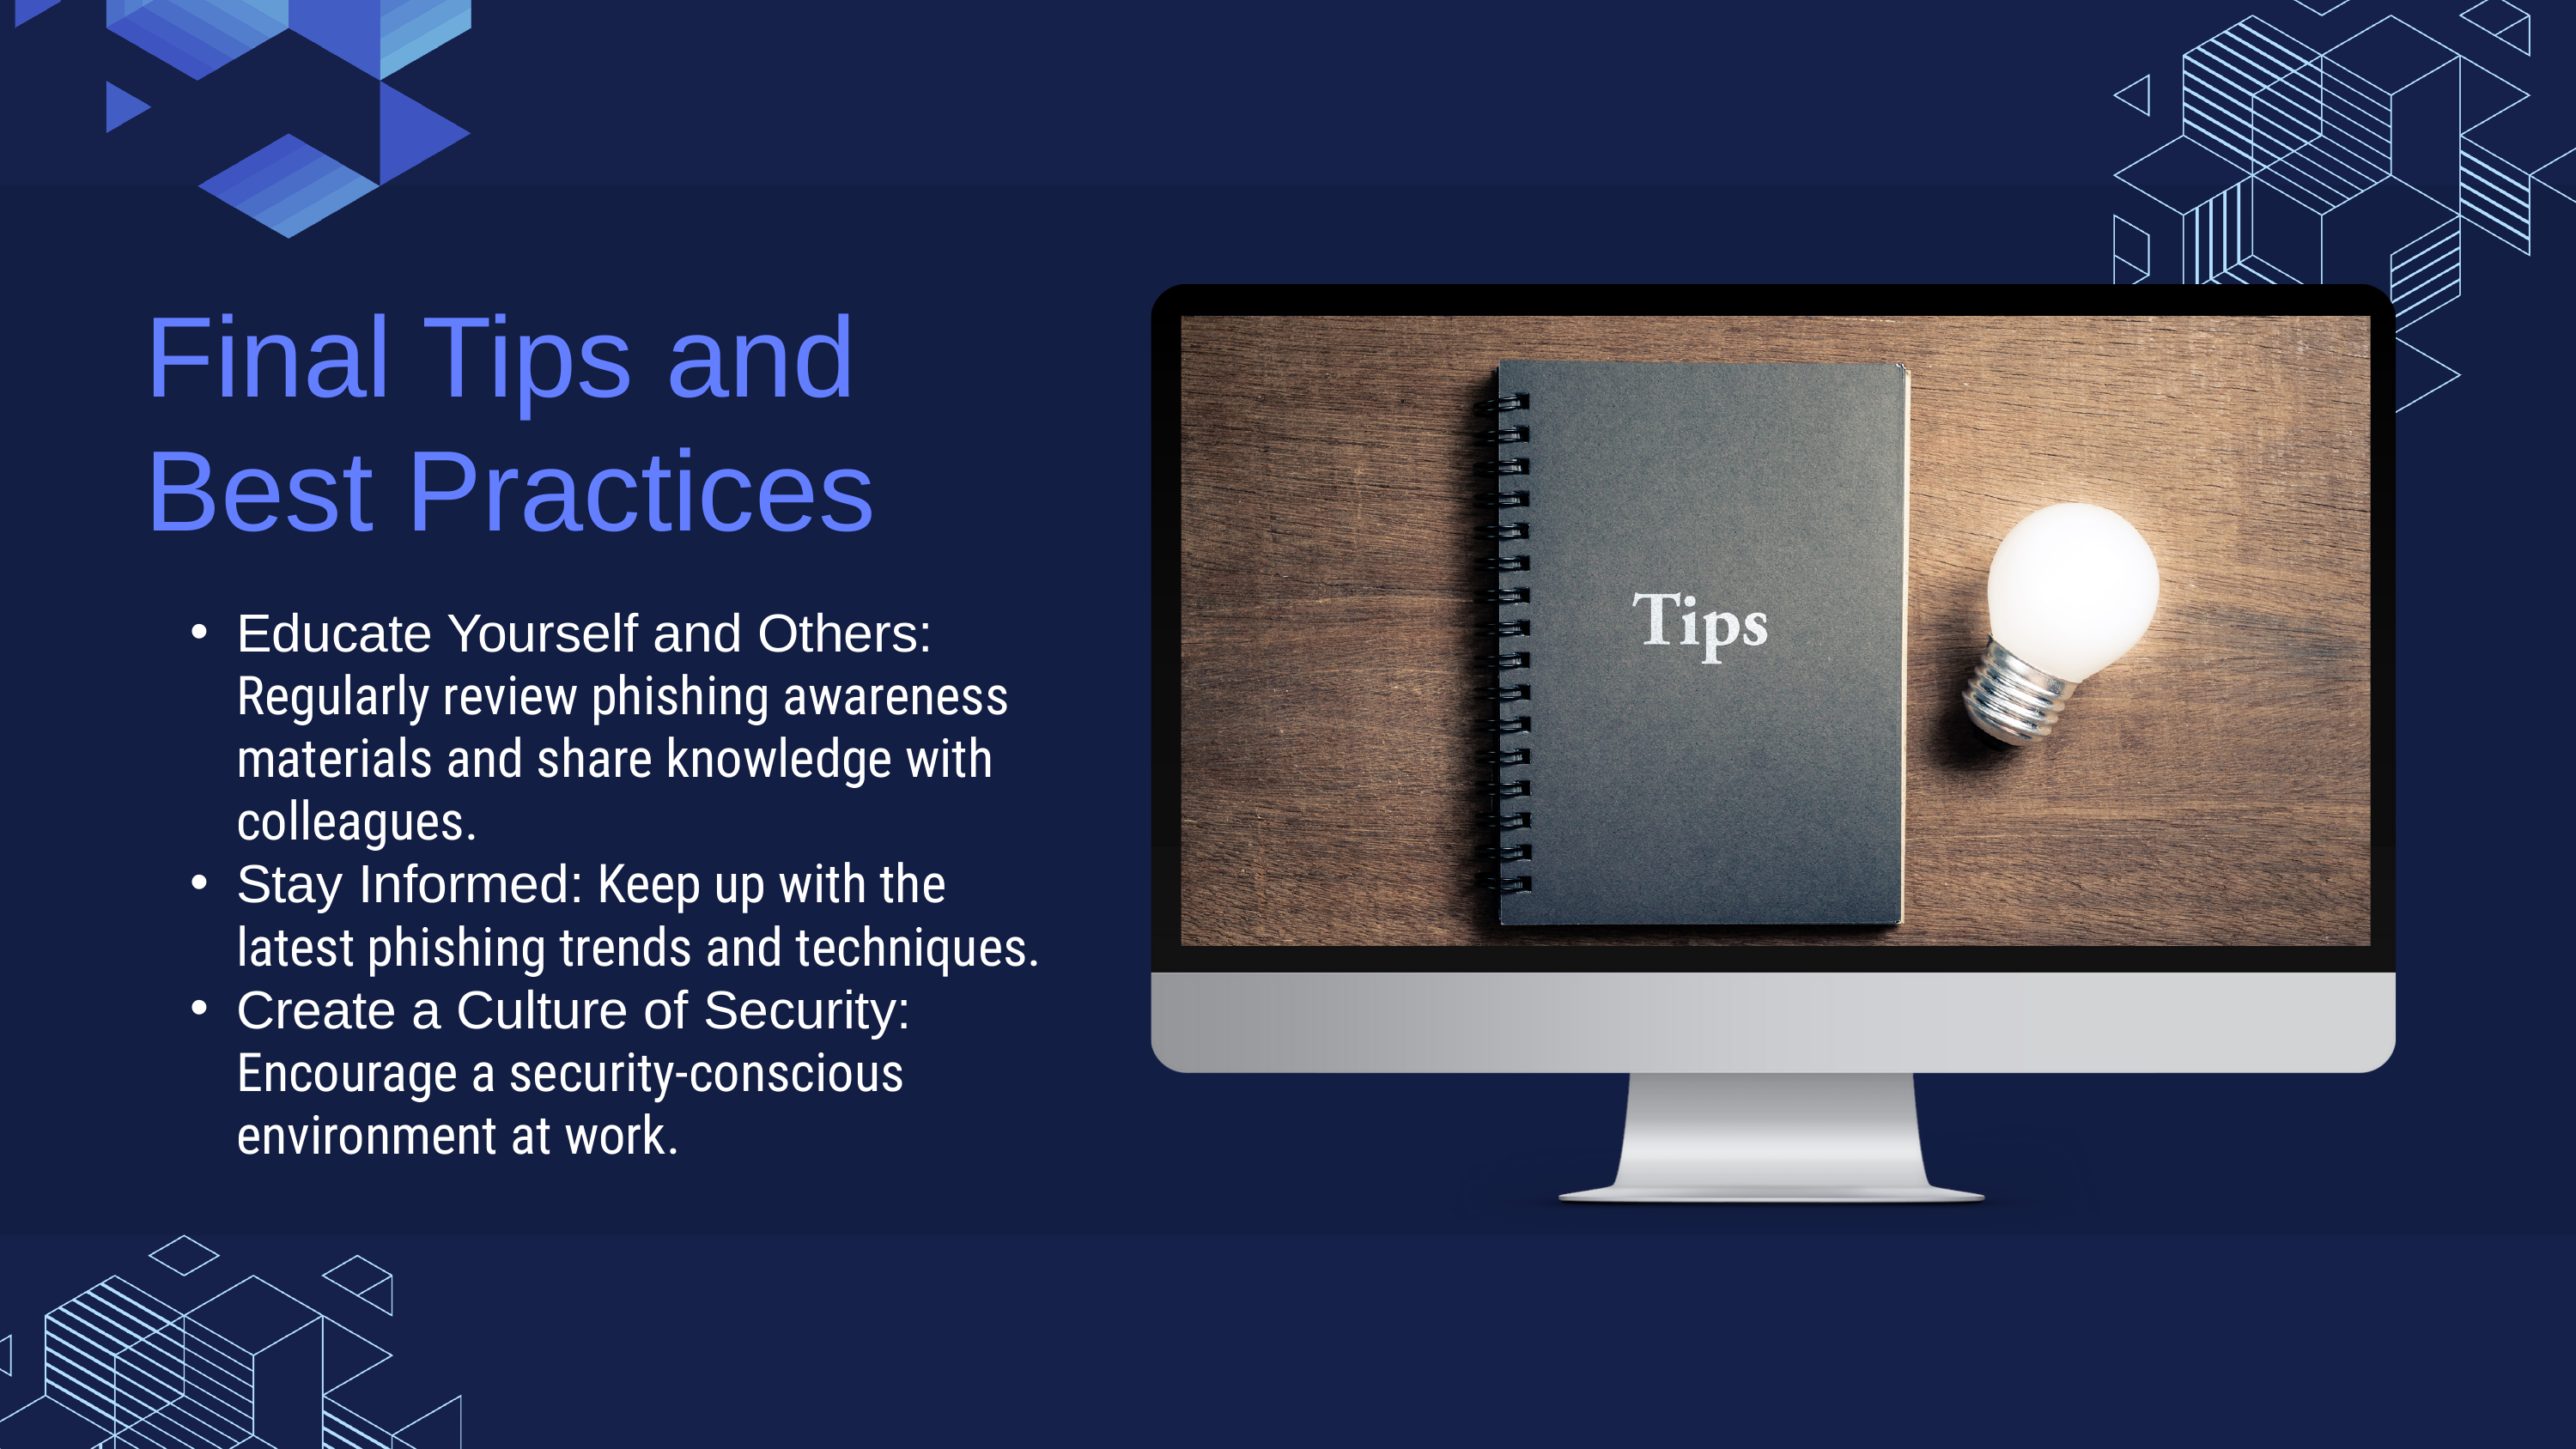

Final Tips and Best Practices

Educate Yourself and Others: Regularly review phishing awareness materials and share knowledge with colleagues.
Stay Informed: Keep up with the latest phishing trends and techniques.
Create a Culture of Security: Encourage a security-conscious environment at work.